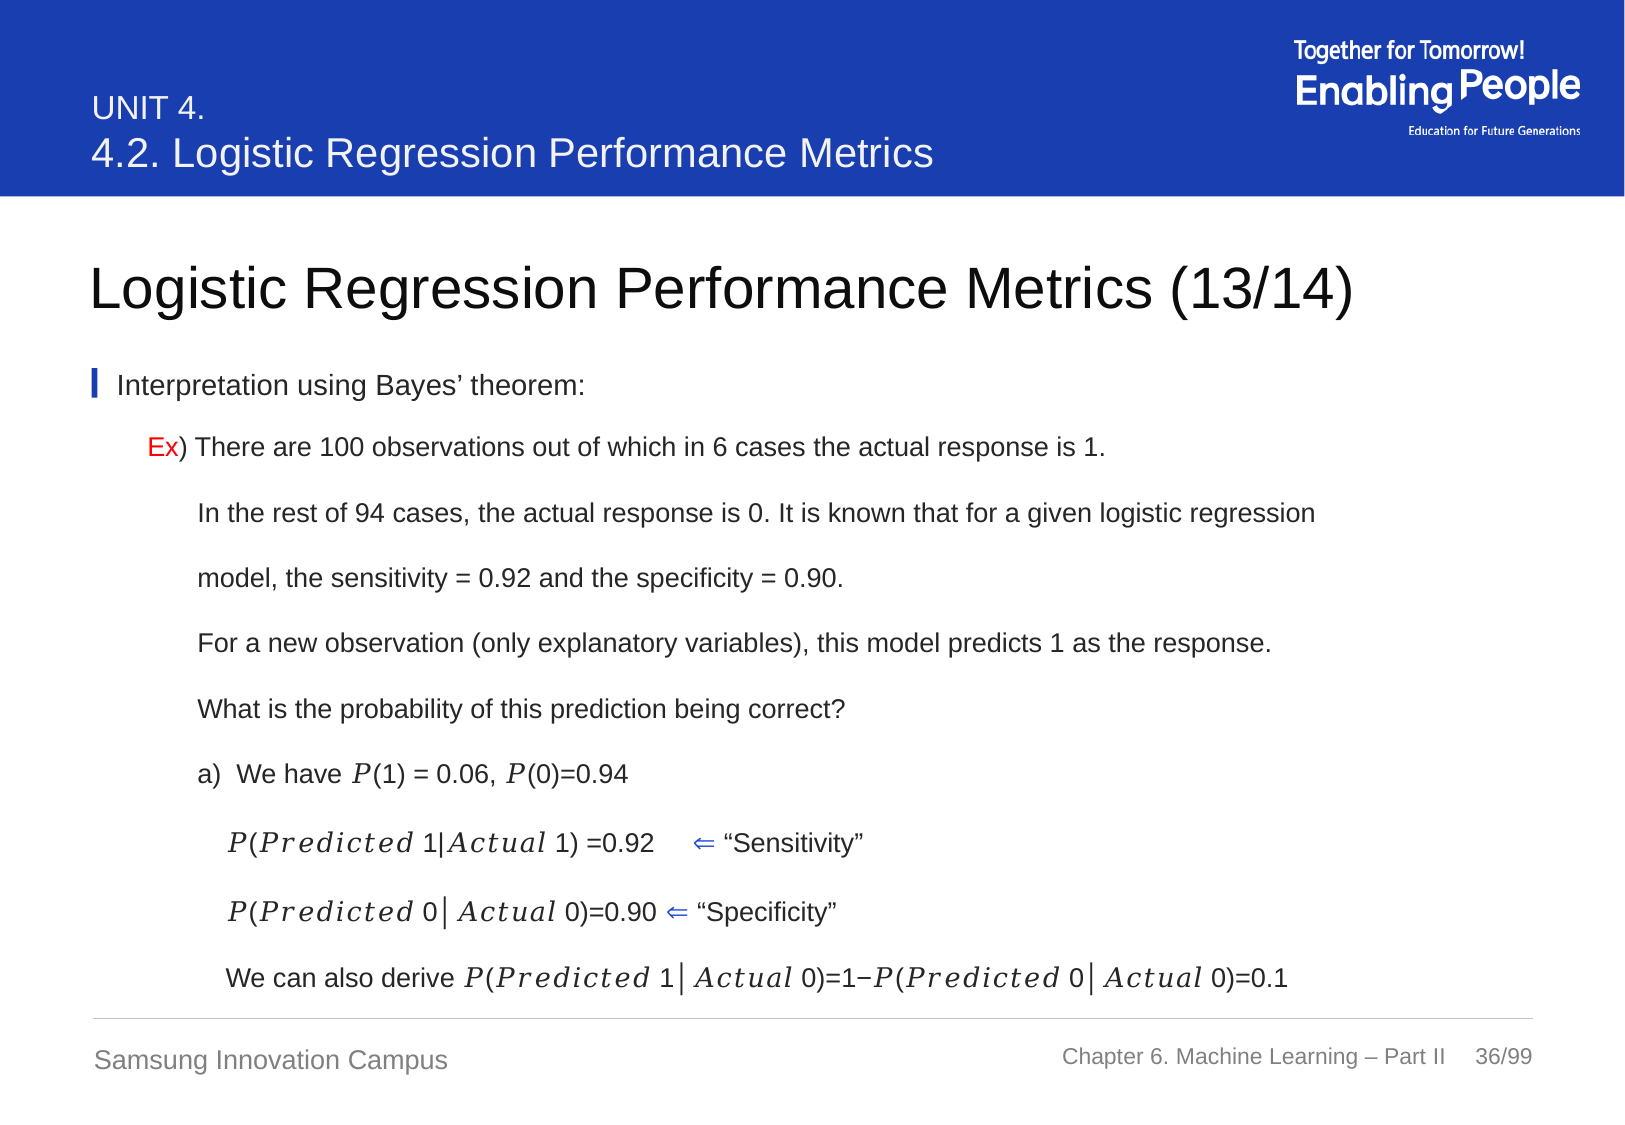

UNIT 4.
4.2. Logistic Regression Performance Metrics
Logistic Regression Performance Metrics (13/14)
Interpretation using Bayes’ theorem:

Ex) There are 100 observations out of which in 6 cases the actual response is 1.
In the rest of 94 cases, the actual response is 0. It is known that for a given logistic regression
model, the sensitivity = 0.92 and the specificity = 0.90.
For a new observation (only explanatory variables), this model predicts 1 as the response.
What is the probability of this prediction being correct?
a)  We have 𝑃(1) = 0.06, 𝑃(0)=0.94
𝑃(𝑃𝑟𝑒𝑑𝑖𝑐𝑡𝑒𝑑 1|𝐴𝑐𝑡𝑢𝑎𝑙 1) =0.92     ⇐ “Sensitivity”
𝑃(𝑃𝑟𝑒𝑑𝑖𝑐𝑡𝑒𝑑 0│𝐴𝑐𝑡𝑢𝑎𝑙 0)=0.90 ⇐ “Specificity”
We can also derive 𝑃(𝑃𝑟𝑒𝑑𝑖𝑐𝑡𝑒𝑑 1│𝐴𝑐𝑡𝑢𝑎𝑙 0)=1−𝑃(𝑃𝑟𝑒𝑑𝑖𝑐𝑡𝑒𝑑 0│𝐴𝑐𝑡𝑢𝑎𝑙 0)=0.1